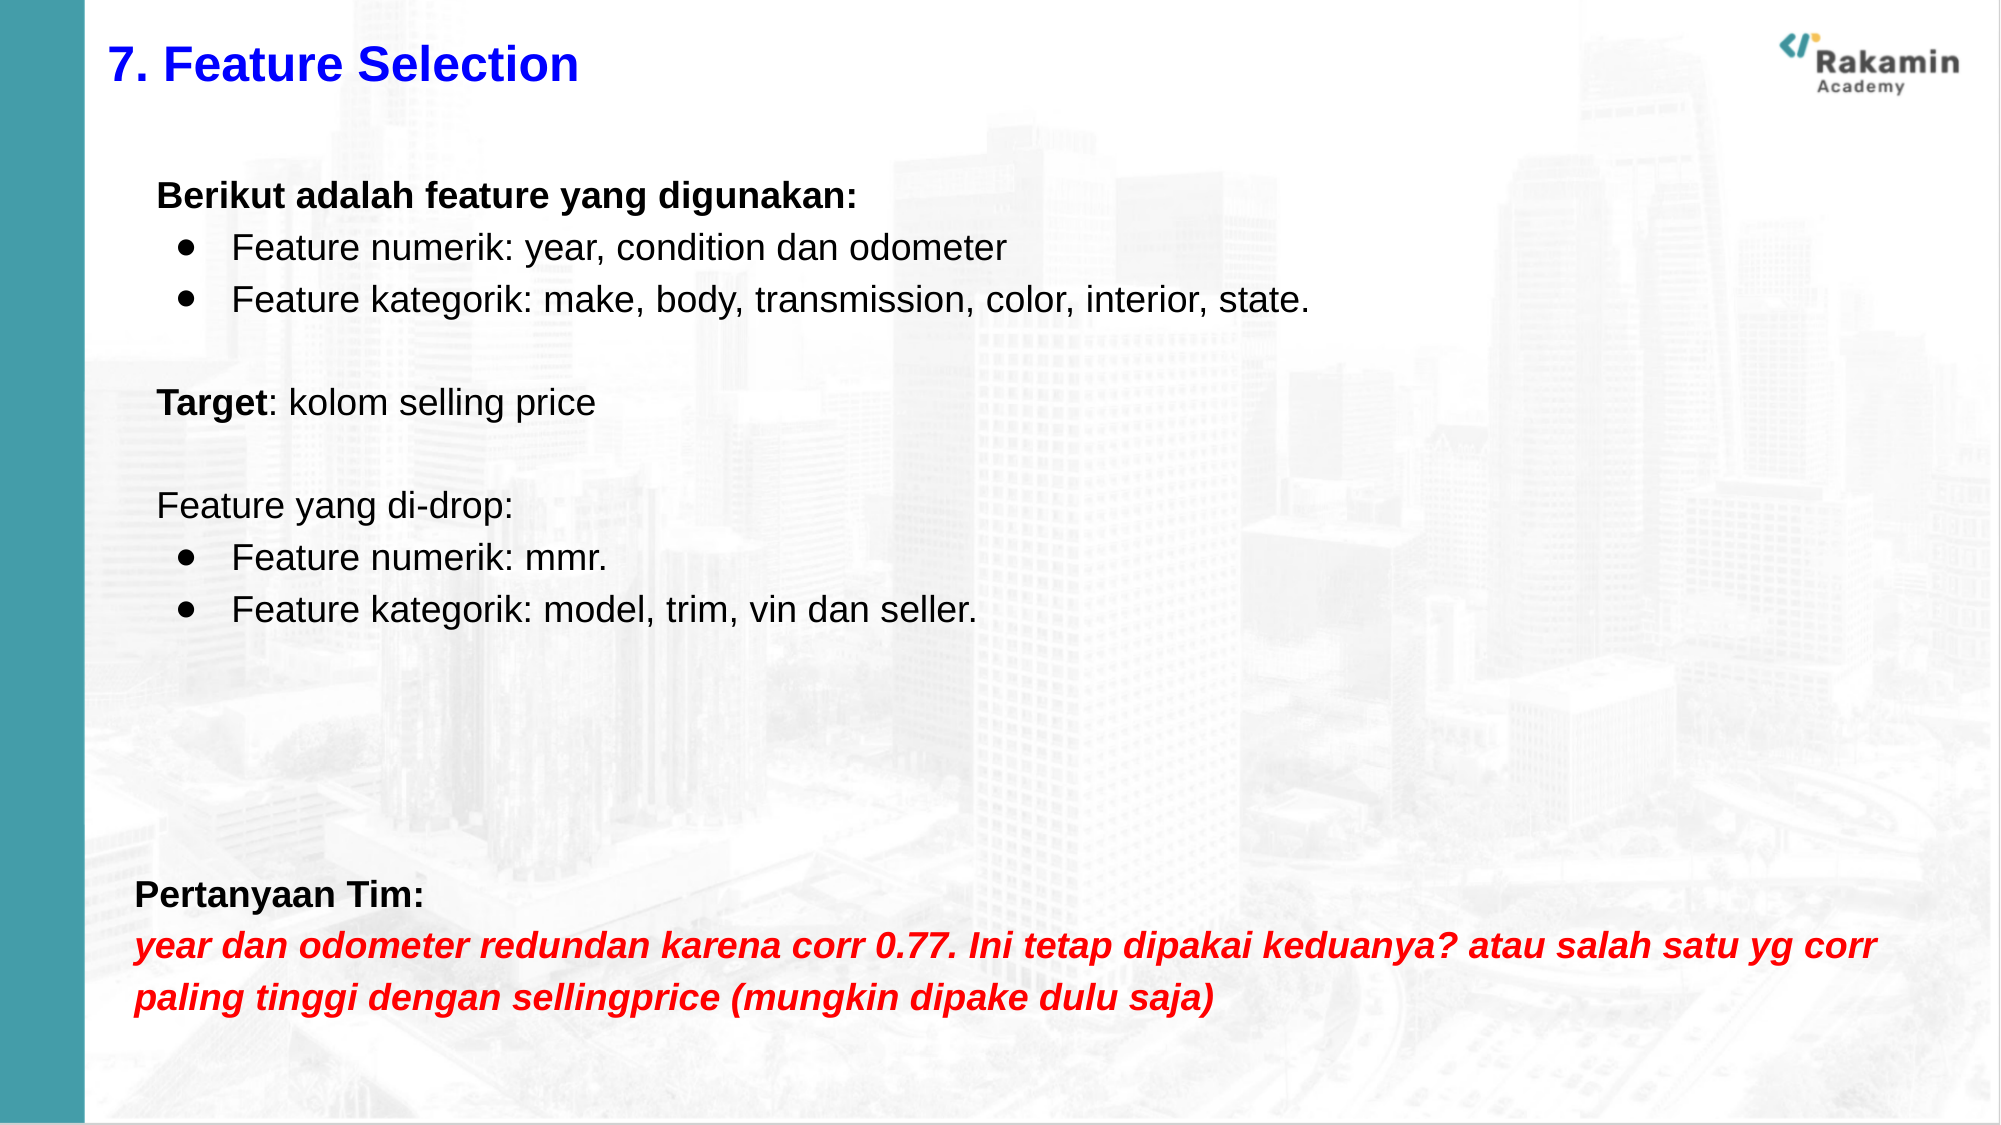

7. Feature Selection
Berikut adalah feature yang digunakan:
Feature numerik: year, condition dan odometer
Feature kategorik: make, body, transmission, color, interior, state.

Target: kolom selling price

Feature yang di-drop:
Feature numerik: mmr.
Feature kategorik: model, trim, vin dan seller.
Pertanyaan Tim:
year dan odometer redundan karena corr 0.77. Ini tetap dipakai keduanya? atau salah satu yg corr paling tinggi dengan sellingprice (mungkin dipake dulu saja)